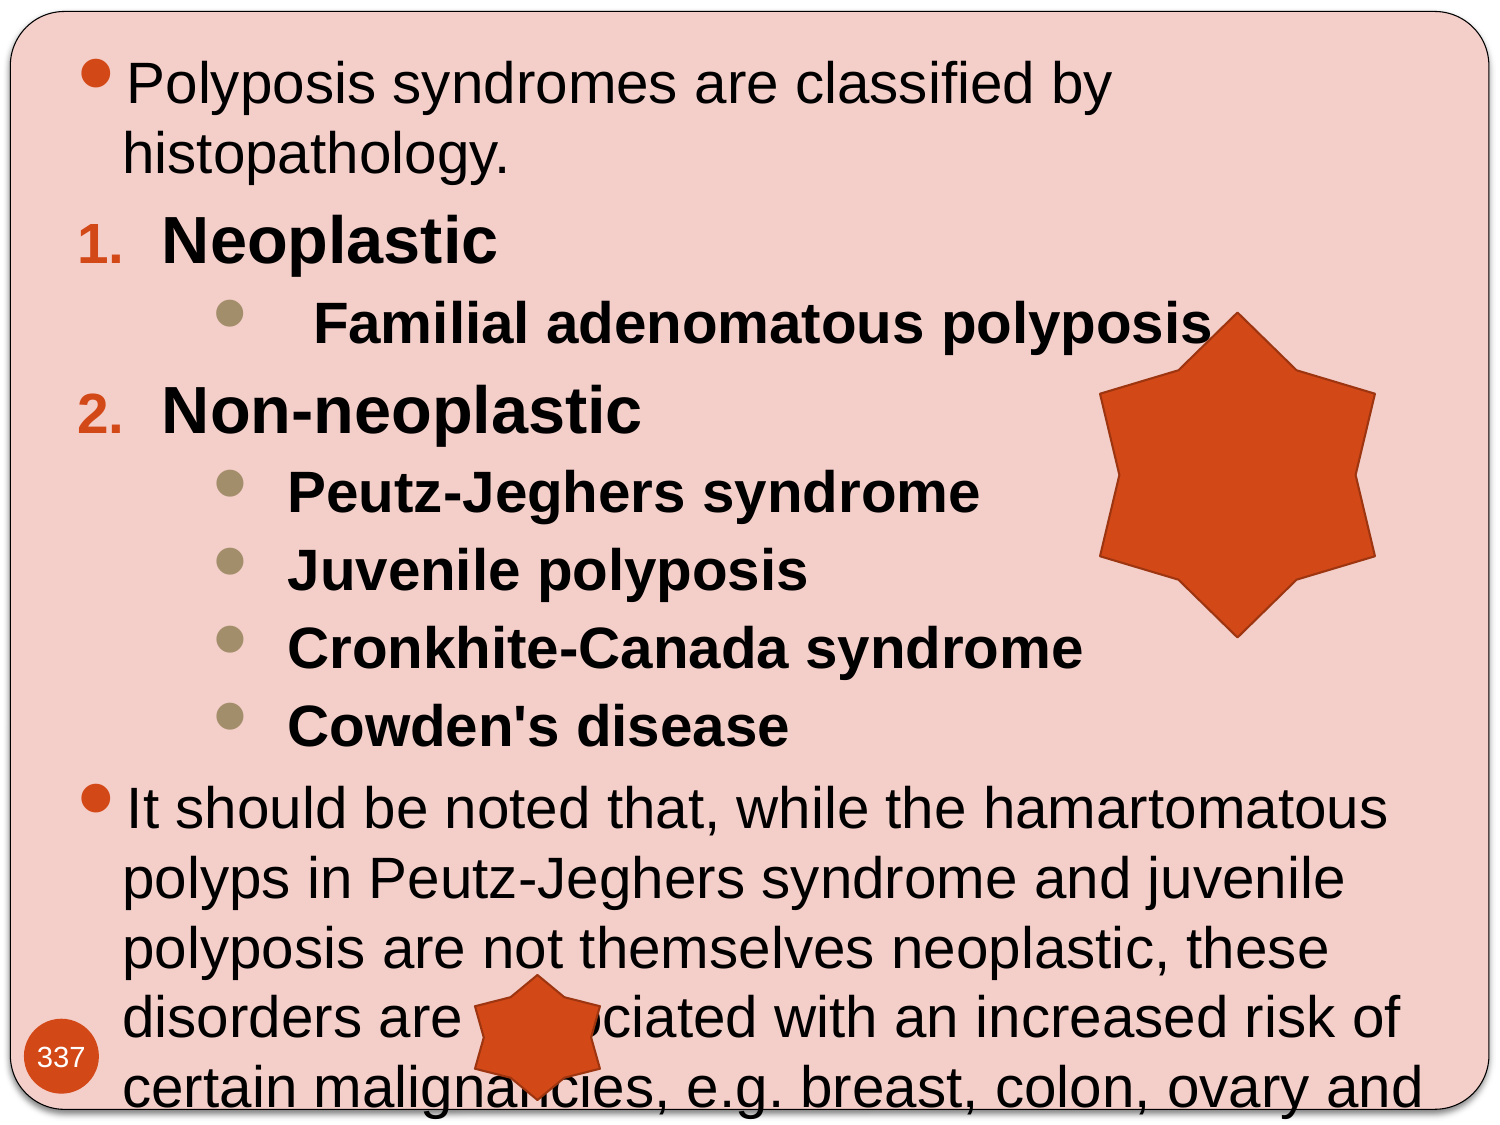

Polyposis syndromes are classified by histopathology.
Neoplastic
 Familial adenomatous polyposis
Non-neoplastic
Peutz-Jeghers syndrome
Juvenile polyposis
Cronkhite-Canada syndrome
Cowden's disease
It should be noted that, while the hamartomatous polyps in Peutz-Jeghers syndrome and juvenile polyposis are not themselves neoplastic, these disorders are associated with an increased risk of certain malignancies, e.g. breast, colon, ovary and thyroid.

337